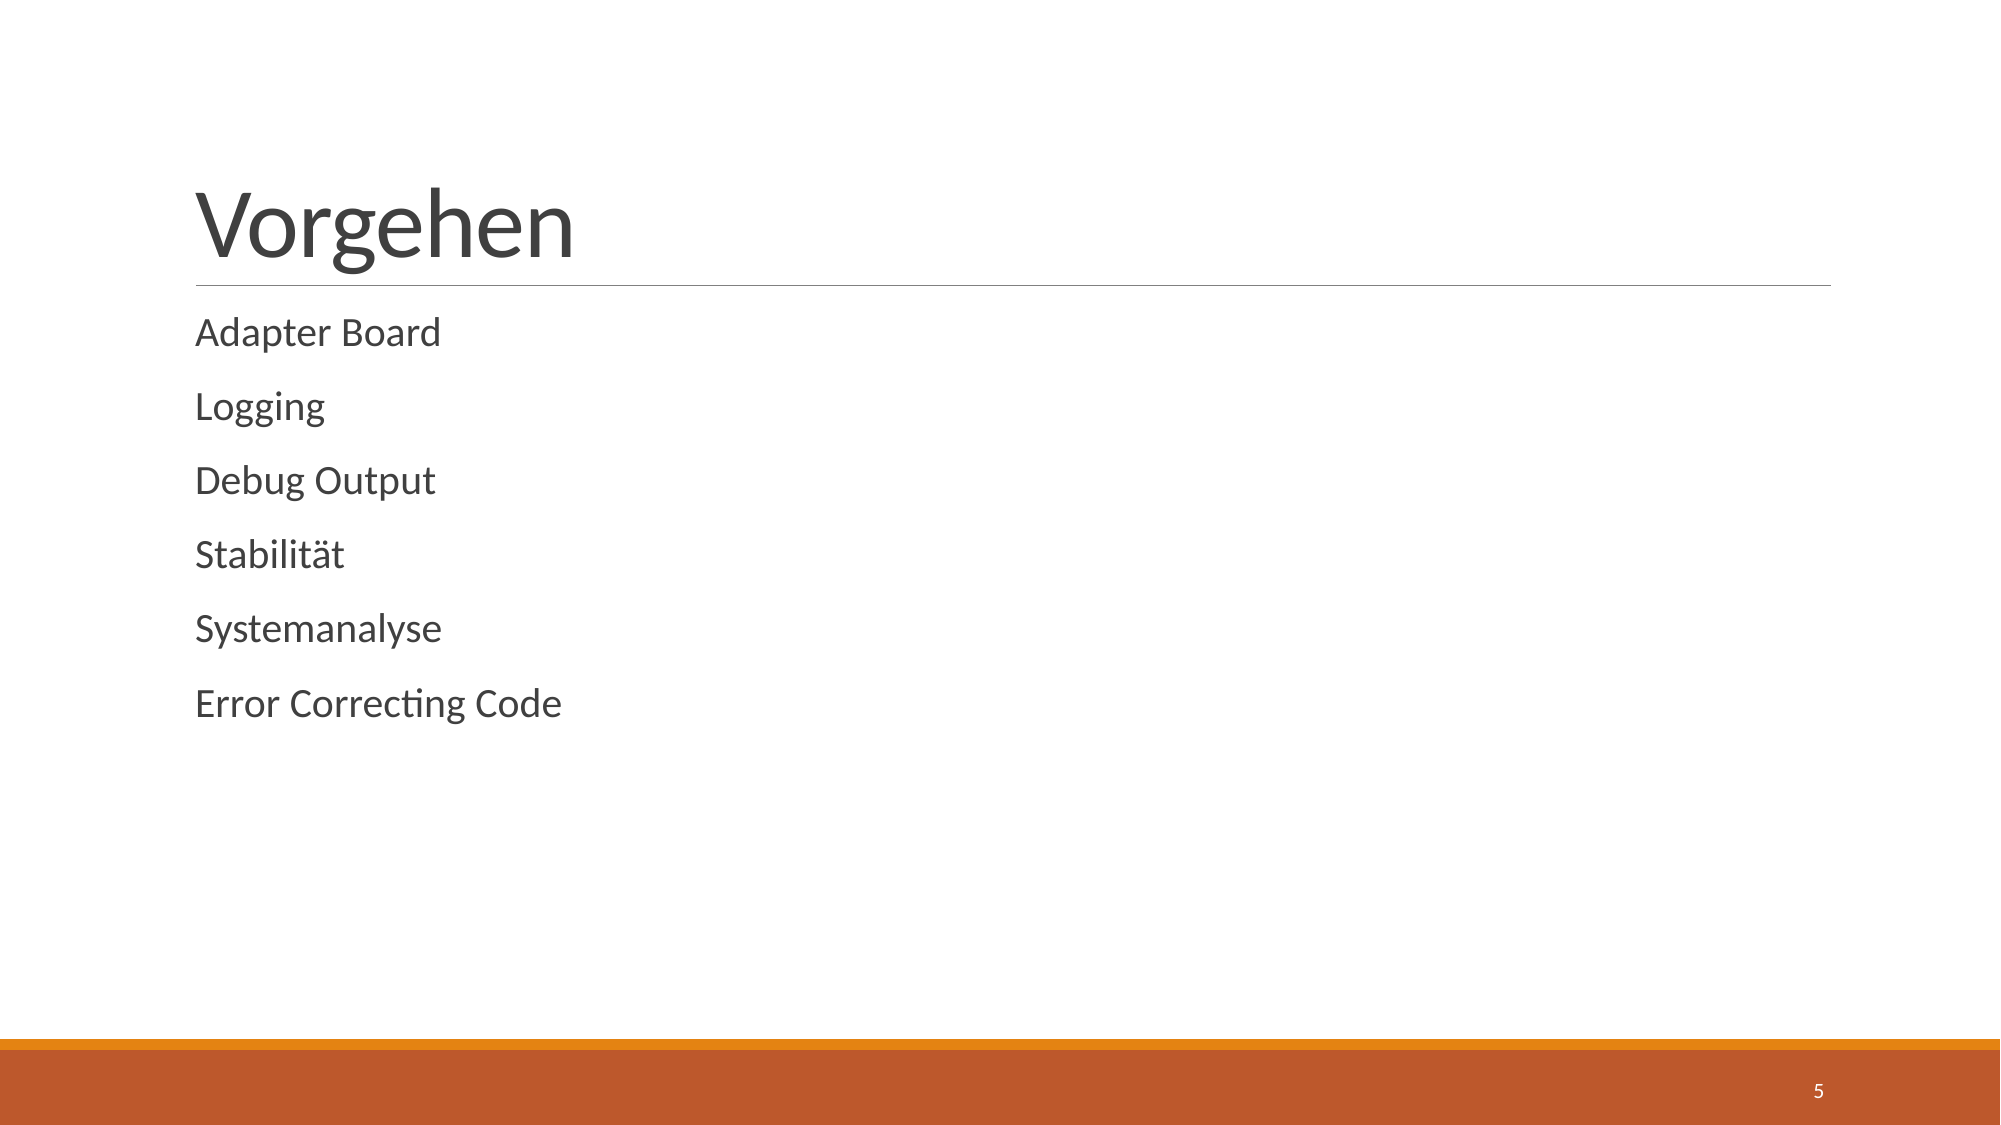

# Vorgehen
Adapter Board
Logging
Debug Output
Stabilität
Systemanalyse
Error Correcting Code
5